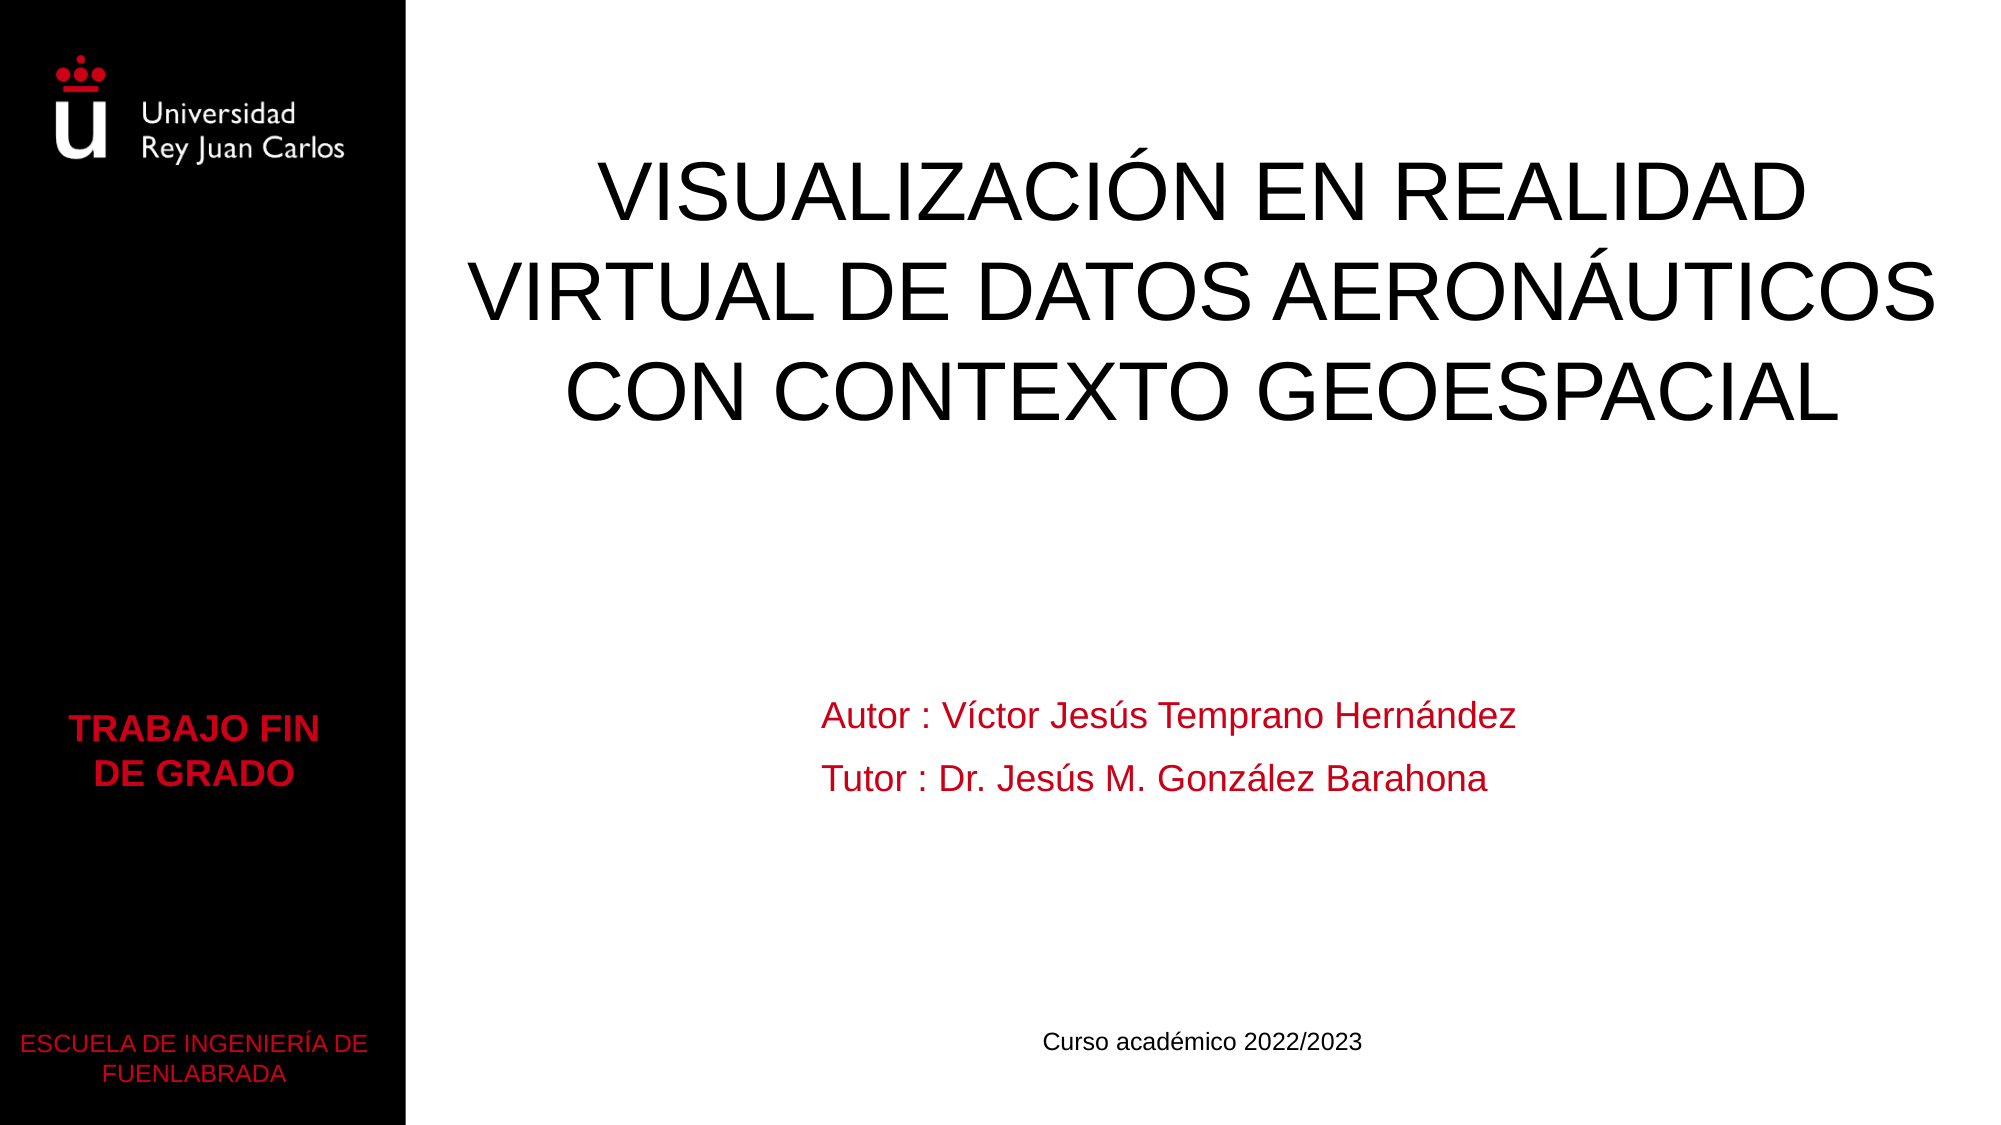

# VISUALIZACIÓN EN REALIDAD VIRTUAL DE DATOS AERONÁUTICOS CON CONTEXTO GEOESPACIAL
Autor : Víctor Jesús Temprano Hernández
TRABAJO FIN DE GRADO
Tutor : Dr. Jesús M. González Barahona
Curso académico 2022/2023
ESCUELA DE INGENIERÍA DE FUENLABRADA